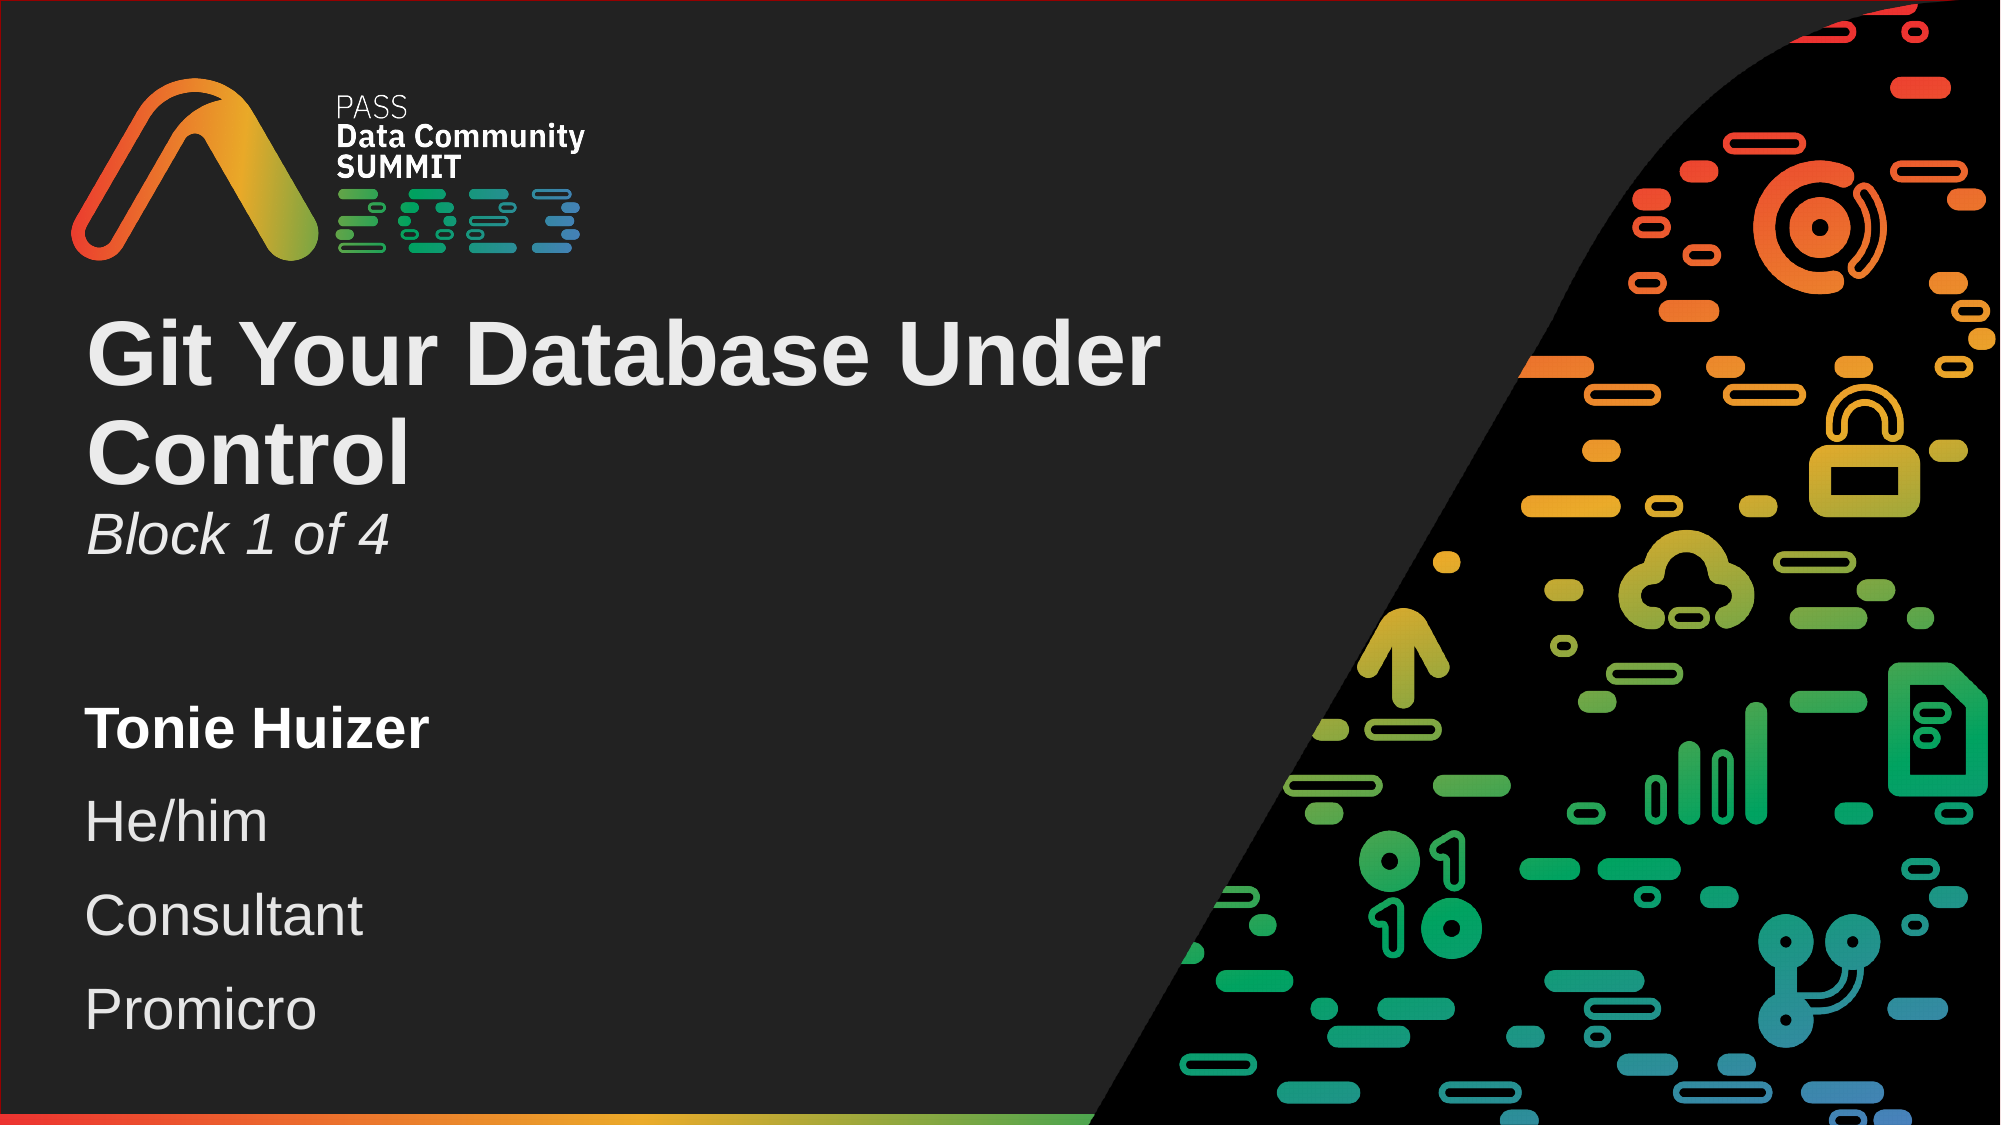

# Git Your Database Under Control Block 1 of 4
Tonie Huizer
He/him
Consultant
Promicro